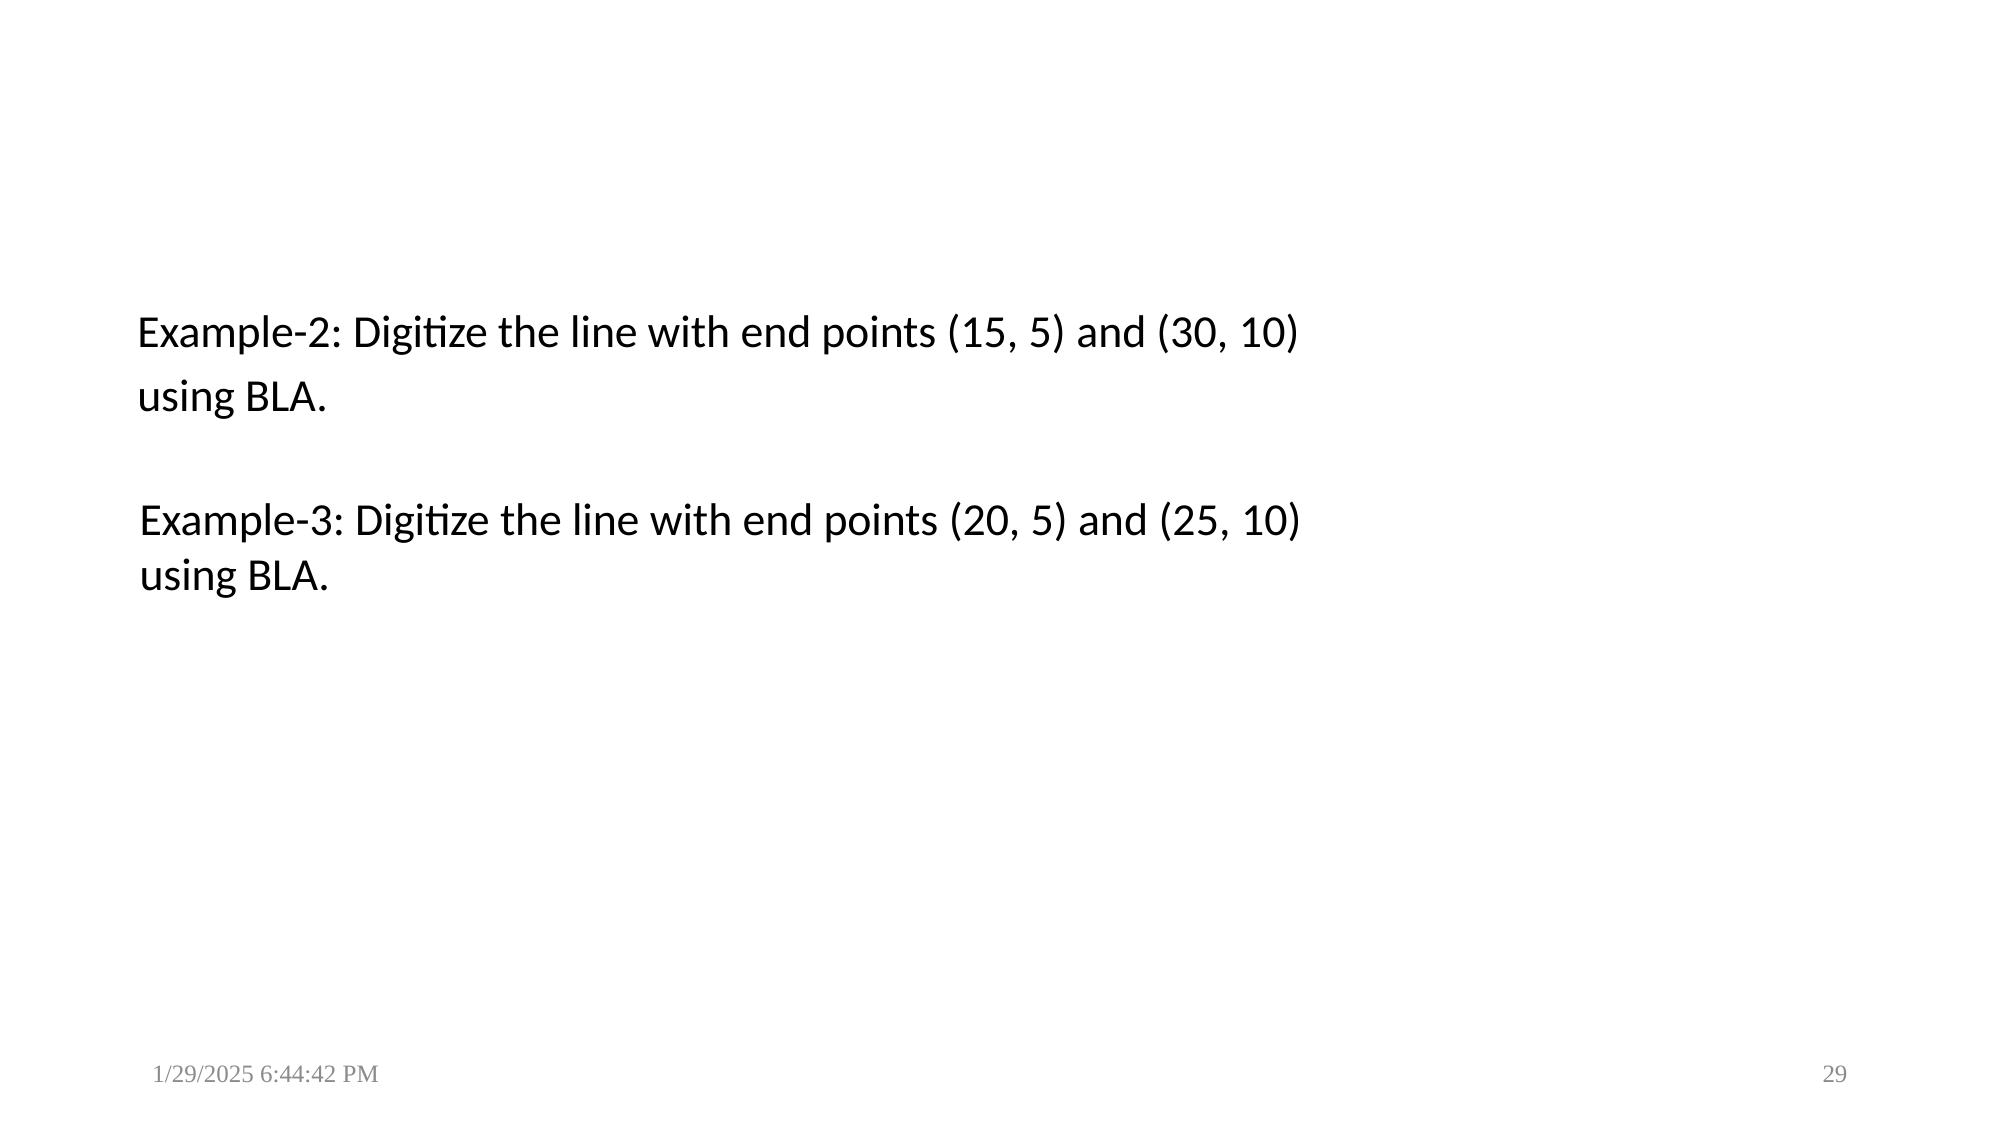

#
Example-2: Digitize the line with end points (15, 5) and (30, 10)
using BLA.
Example-3: Digitize the line with end points (20, 5) and (25, 10)
using BLA.
1/29/2025 6:44:42 PM
29